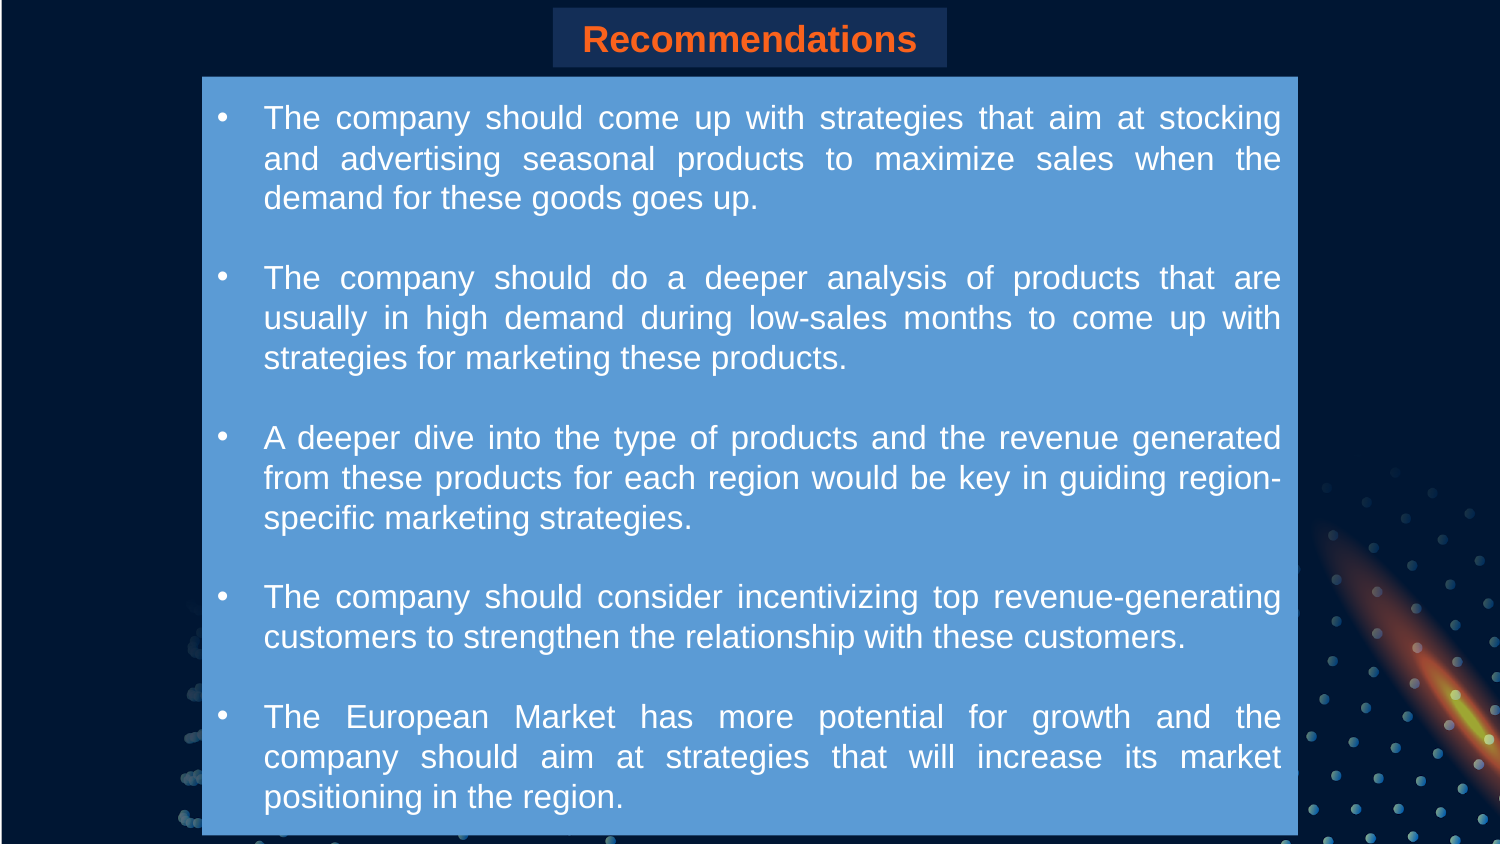

Recommendations
The company should come up with strategies that aim at stocking and advertising seasonal products to maximize sales when the demand for these goods goes up.

The company should do a deeper analysis of products that are usually in high demand during low-sales months to come up with strategies for marketing these products.

A deeper dive into the type of products and the revenue generated from these products for each region would be key in guiding region-specific marketing strategies.

The company should consider incentivizing top revenue-generating customers to strengthen the relationship with these customers.

The European Market has more potential for growth and the company should aim at strategies that will increase its market positioning in the region.